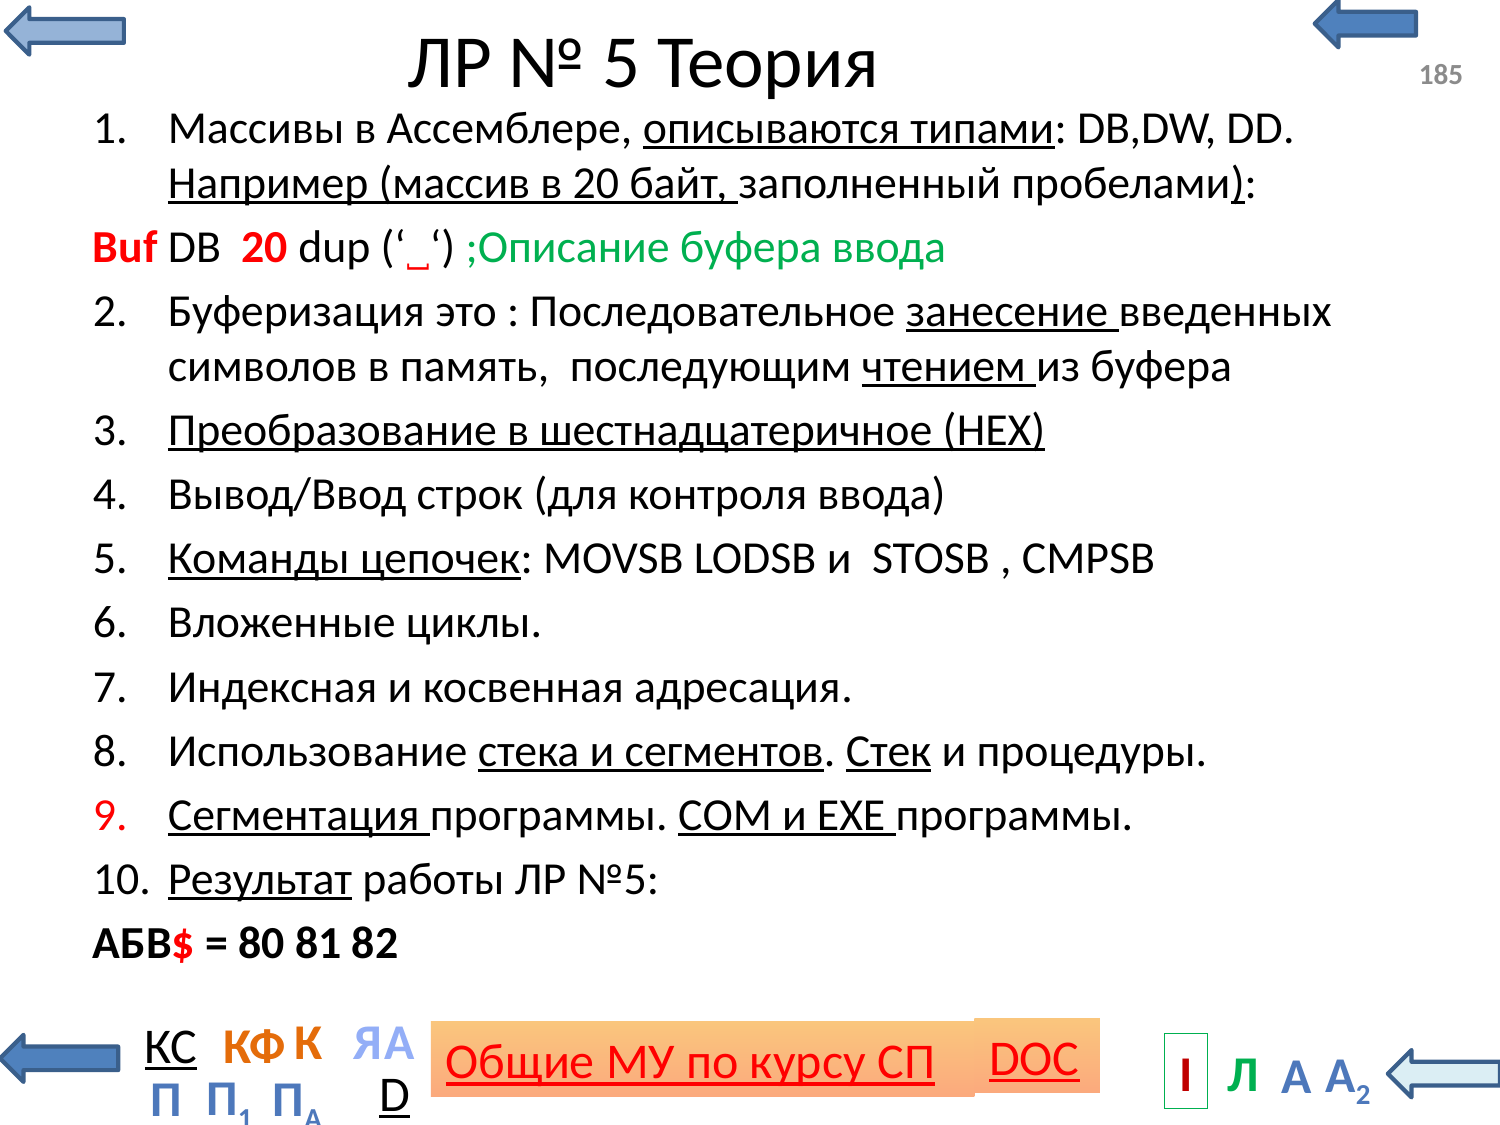

# ЛР № 5 Теория
185
Массивы в Ассемблере, описываются типами: DB,DW, DD. Например (массив в 20 байт, заполненный пробелами):
Buf DB  20 dup (‘˽‘) ;Описание буфера ввода
Буферизация это : Последовательное занесение введенных символов в память,  последующим чтением из буфера
Преобразование в шестнадцатеричное (HEX)
Вывод/Ввод строк (для контроля ввода)
Команды цепочек: MOVSB LODSB и  STOSB , CMPSB
Вложенные циклы.
Индексная и косвенная адресация.
Использование стека и сегментов. Стек и процедуры.
Сегментация программы. СОМ и ЕХЕ программы.
Результат работы ЛР №5:
АБВ$ = 80 81 82